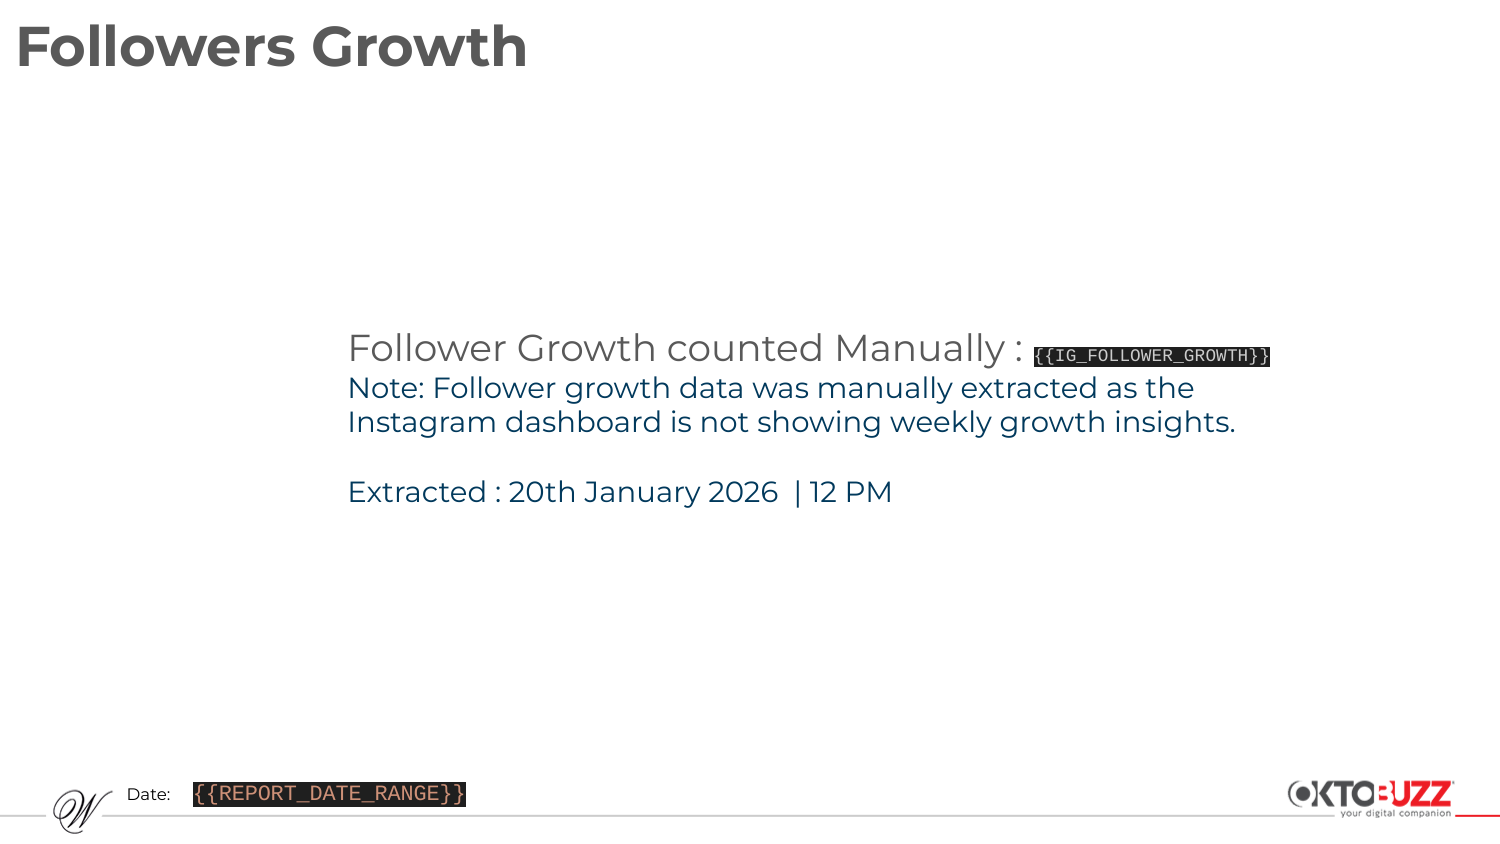

# Followers Growth
Follower Growth counted Manually : {{IG_FOLLOWER_GROWTH}}
Note: Follower growth data was manually extracted as the Instagram dashboard is not showing weekly growth insights.

Extracted : 20th January 2026  | 12 PM
Date:     {{REPORT_DATE_RANGE}}